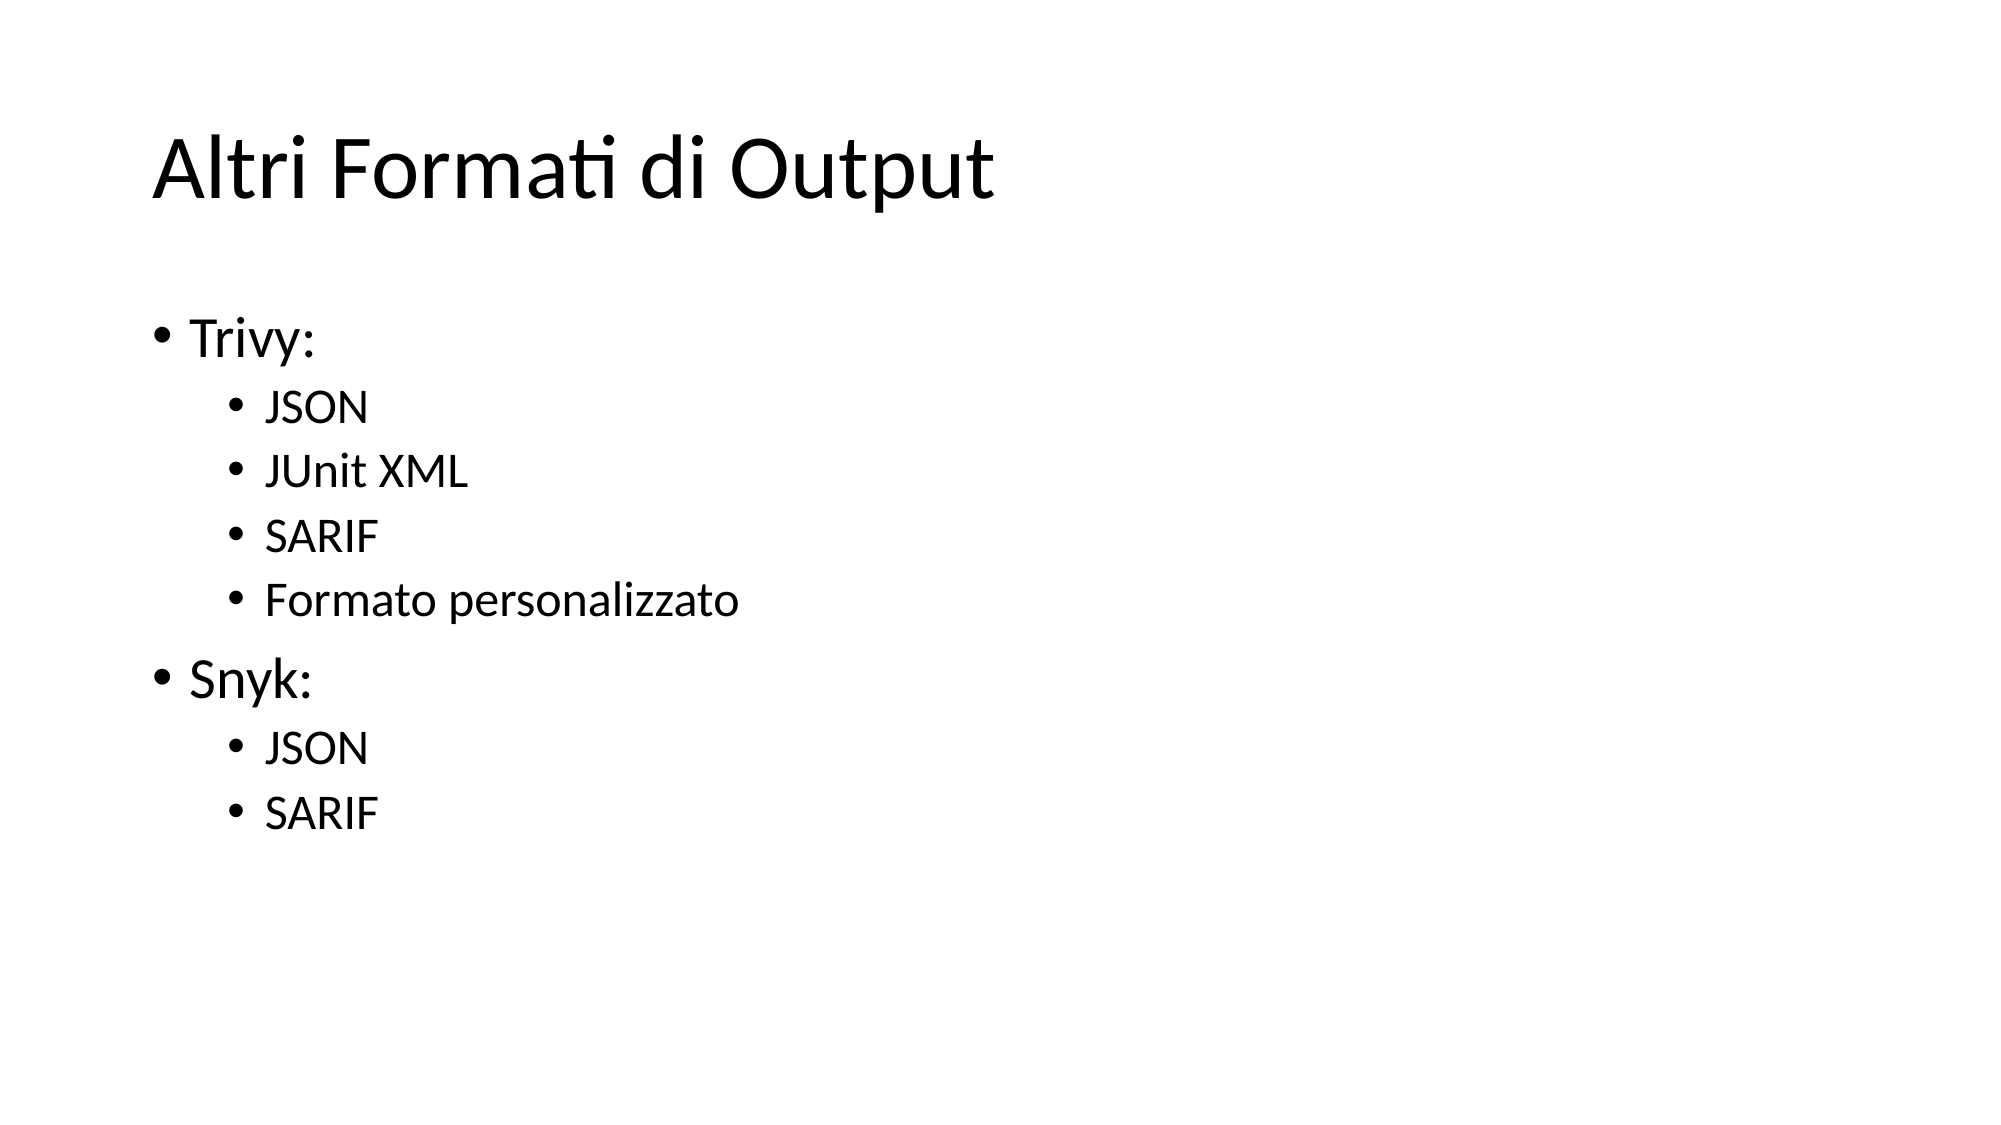

# Altri Formati di Output
Trivy:
JSON
JUnit XML
SARIF
Formato personalizzato
Snyk:
JSON
SARIF